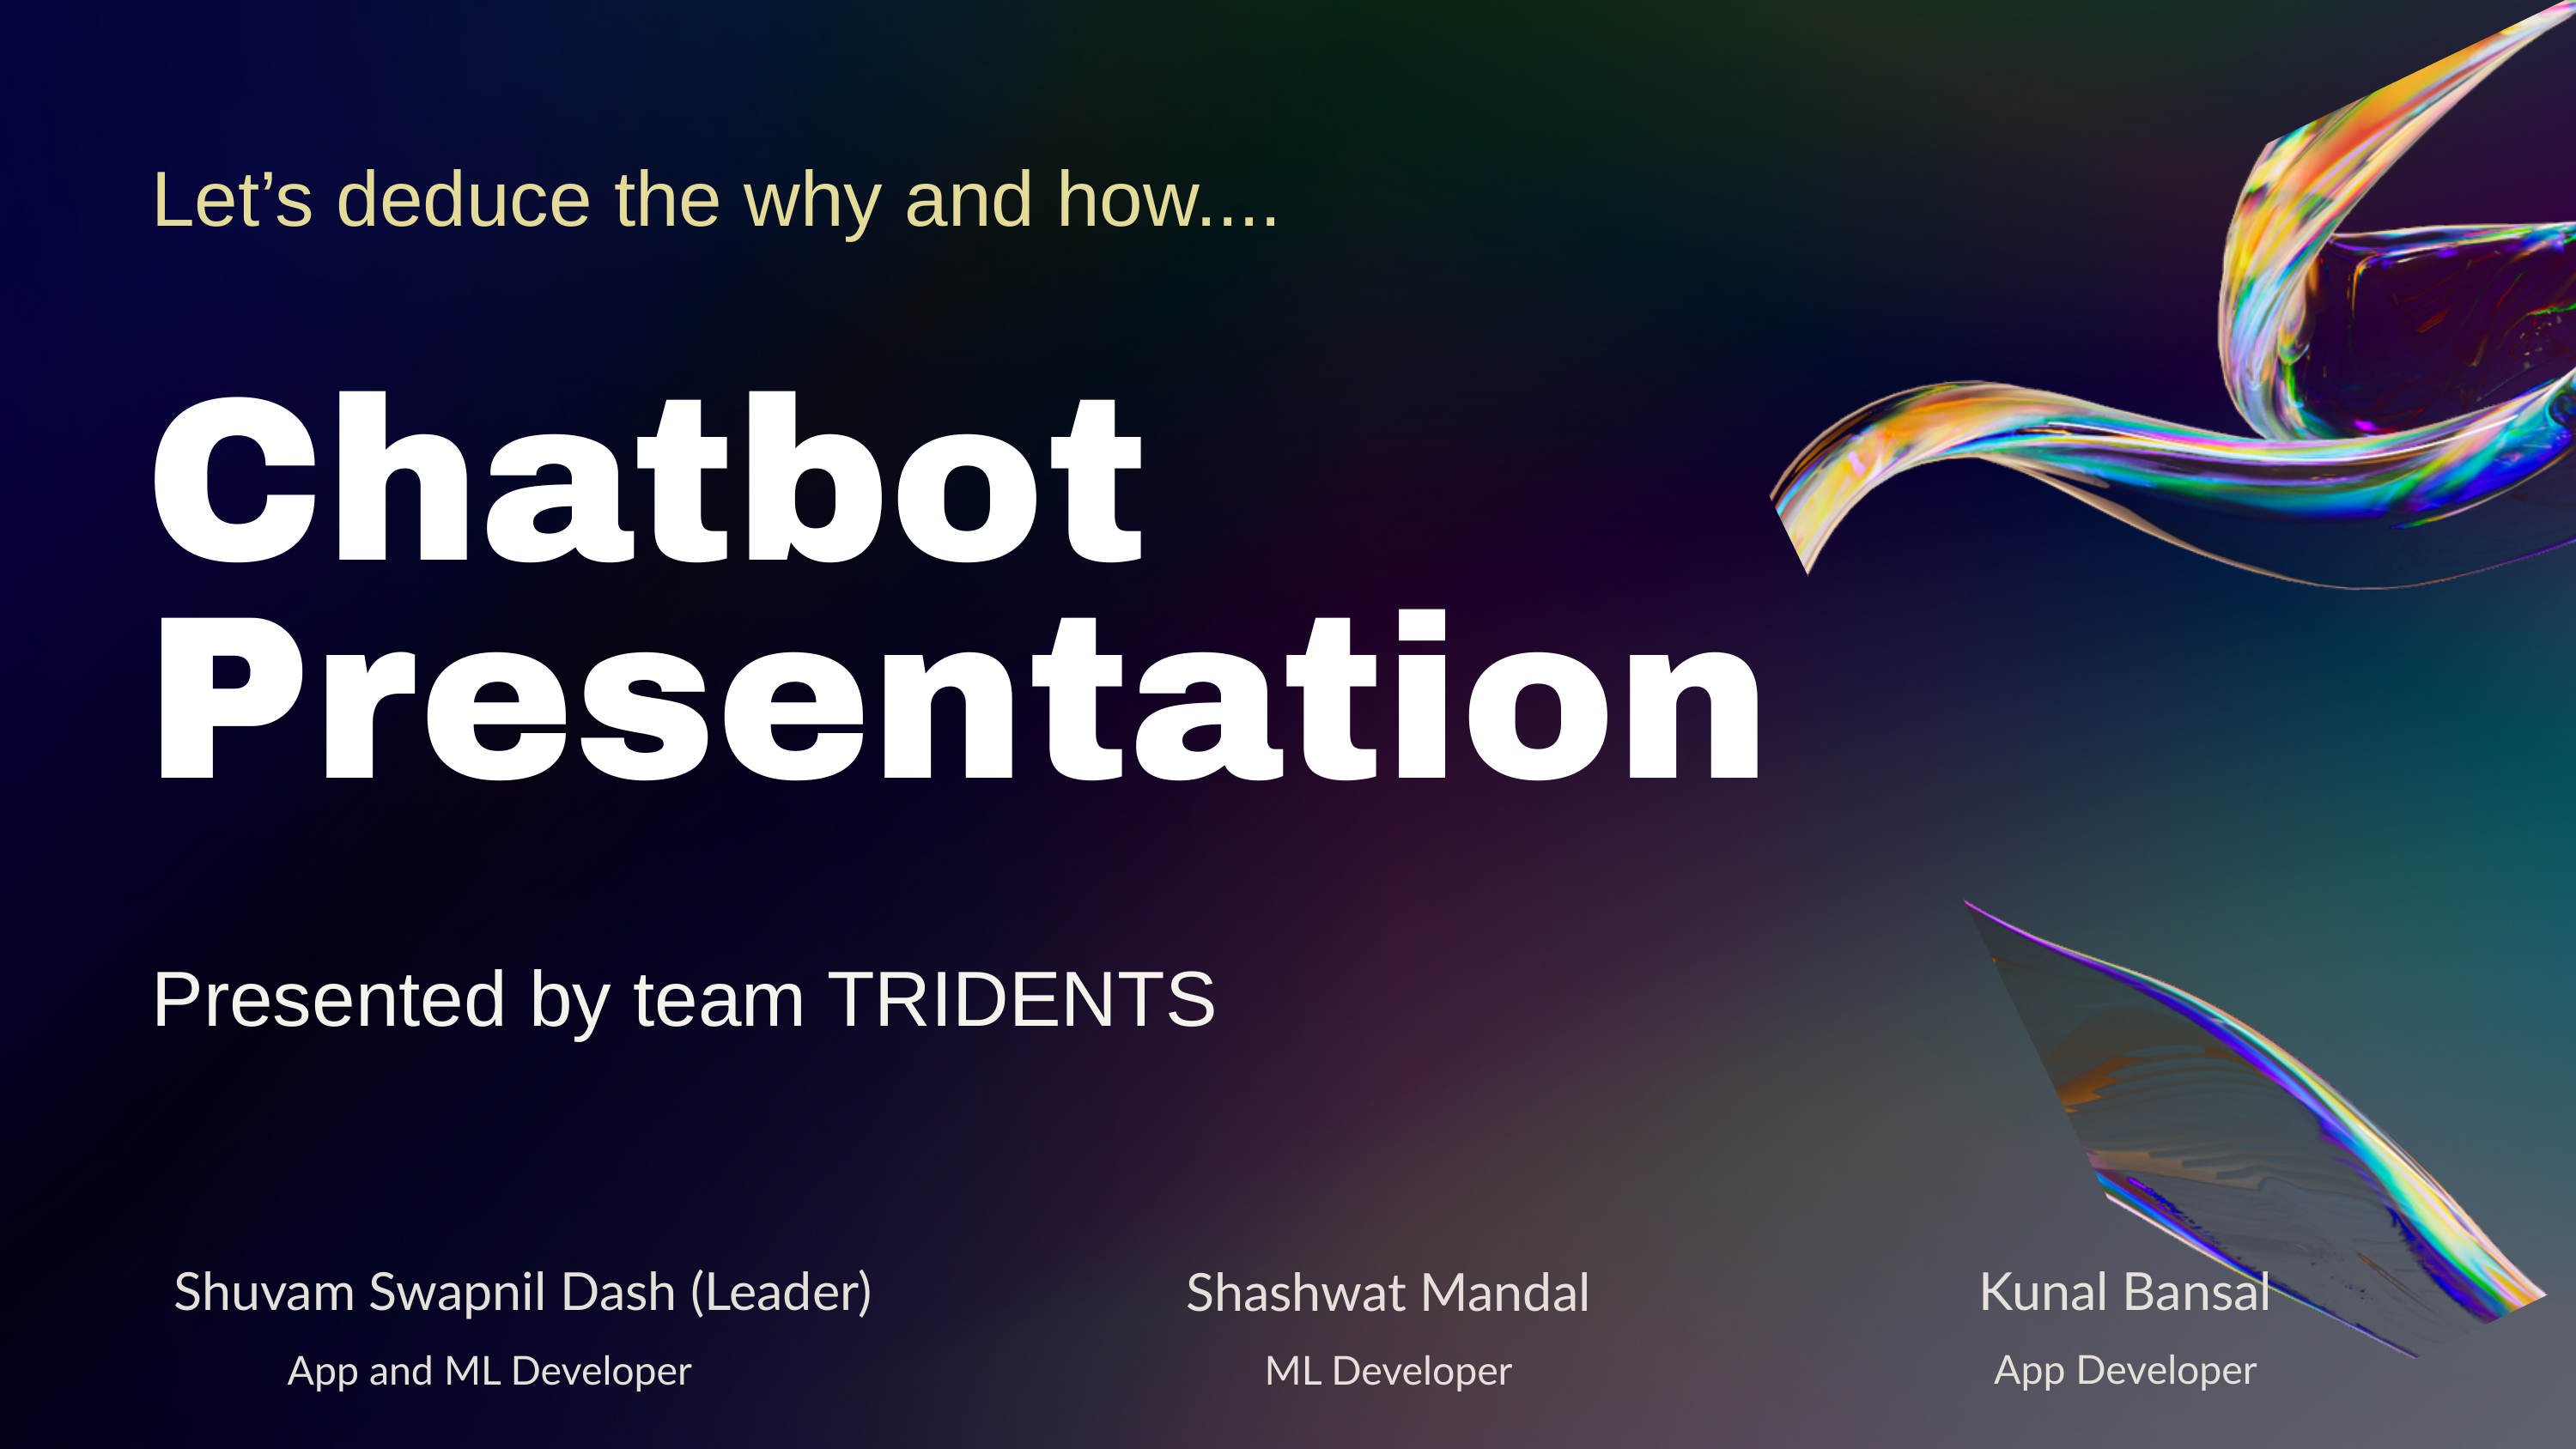

Let’s deduce the why and how....
Chatbot Presentation
Presented by team TRIDENTS
Shuvam Swapnil Dash (Leader)

Kunal Bansal
Shashwat Mandal
App Developer
App and ML Developer
ML Developer